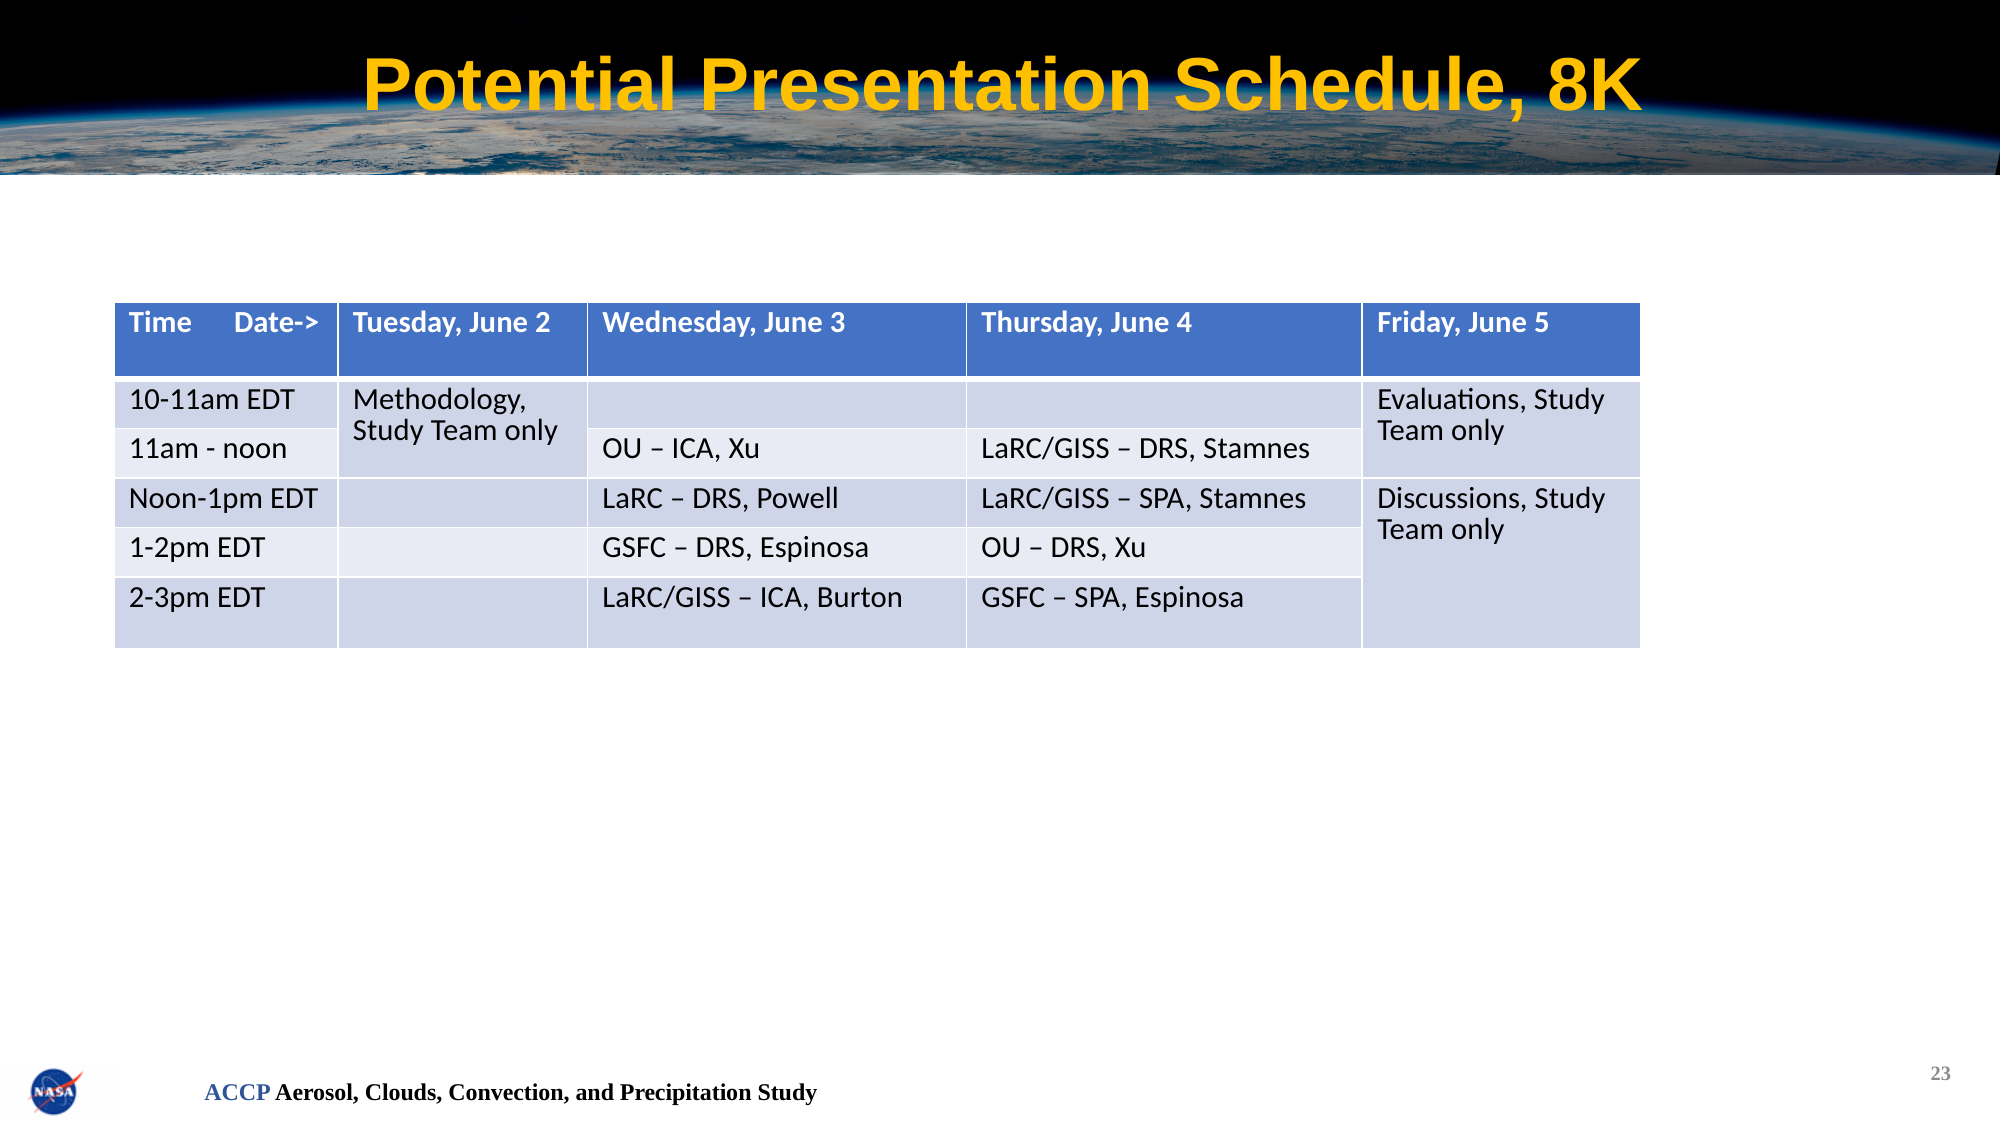

# Potential Presentation Schedule, 8K
| Time Date-> | Tuesday, June 2 | Wednesday, June 3 | Thursday, June 4 | Friday, June 5 |
| --- | --- | --- | --- | --- |
| 10-11am EDT | Methodology, Study Team only |  |  | Evaluations, Study Team only |
| 11am - noon |  | OU – ICA, Xu | LaRC/GISS – DRS, Stamnes |  |
| Noon-1pm EDT |  | LaRC – DRS, Powell | LaRC/GISS – SPA, Stamnes | Discussions, Study Team only |
| 1-2pm EDT |  | GSFC – DRS, Espinosa | OU – DRS, Xu |  |
| 2-3pm EDT |  | LaRC/GISS – ICA, Burton | GSFC – SPA, Espinosa |  |
23